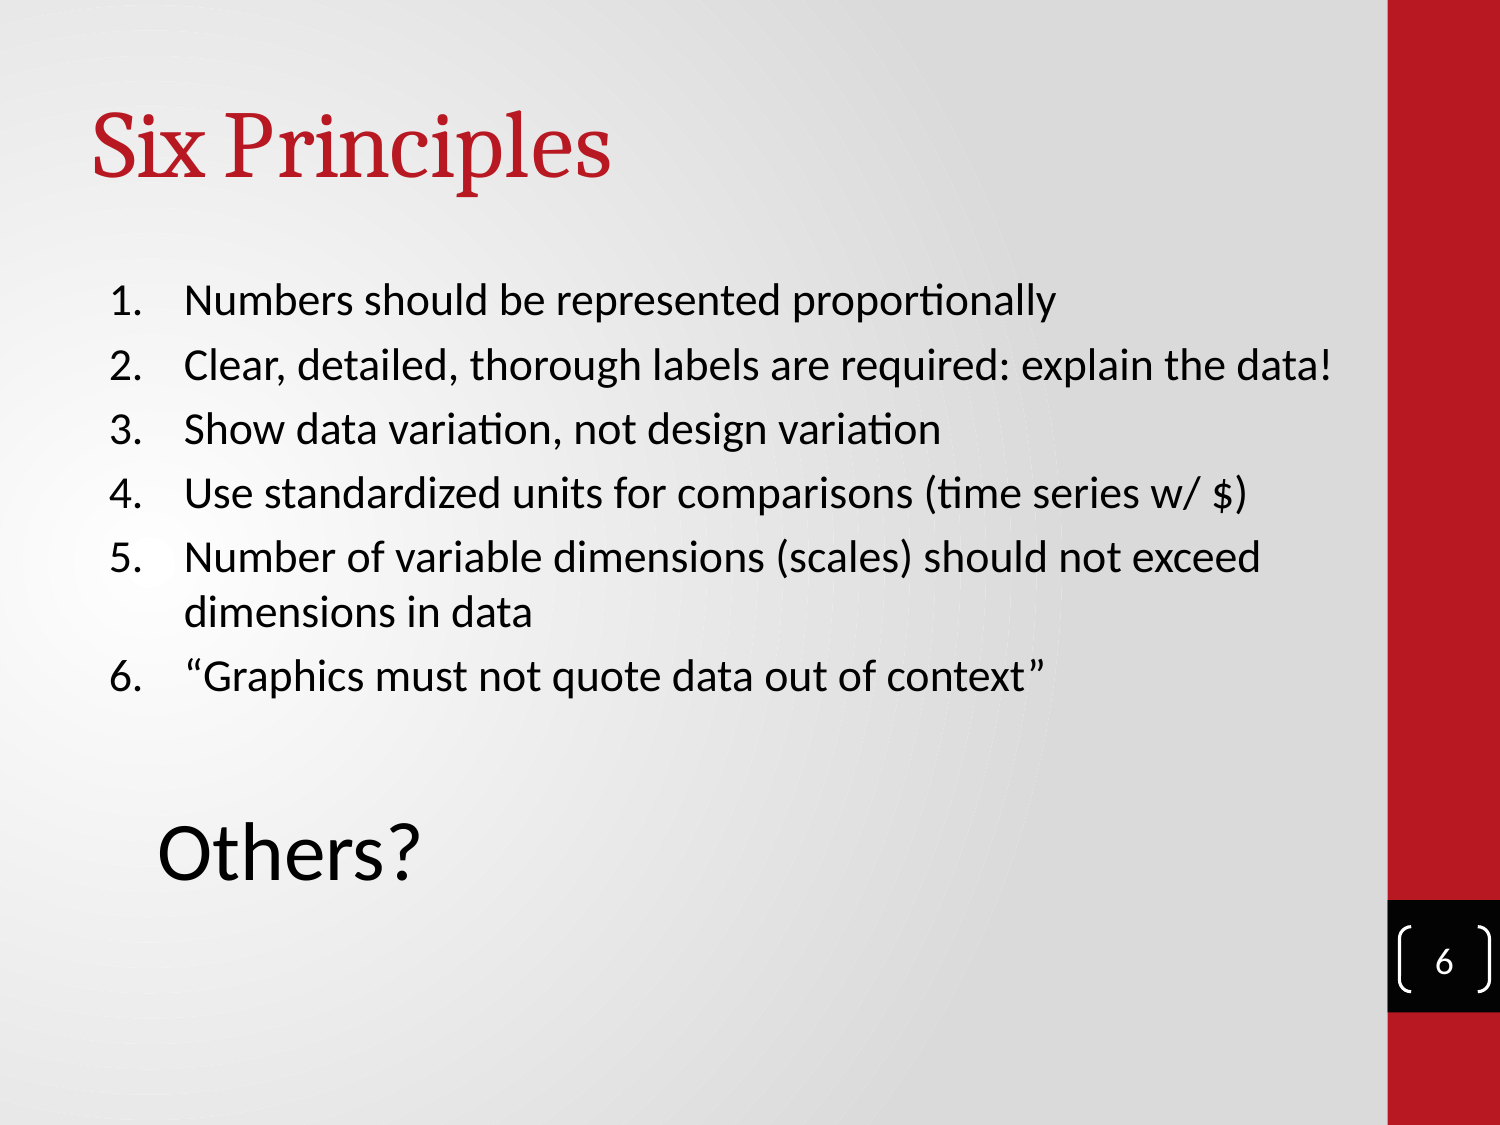

# Six Principles
Numbers should be represented proportionally
Clear, detailed, thorough labels are required: explain the data!
Show data variation, not design variation
Use standardized units for comparisons (time series w/ $)
Number of variable dimensions (scales) should not exceed dimensions in data
“Graphics must not quote data out of context”

Others?
6